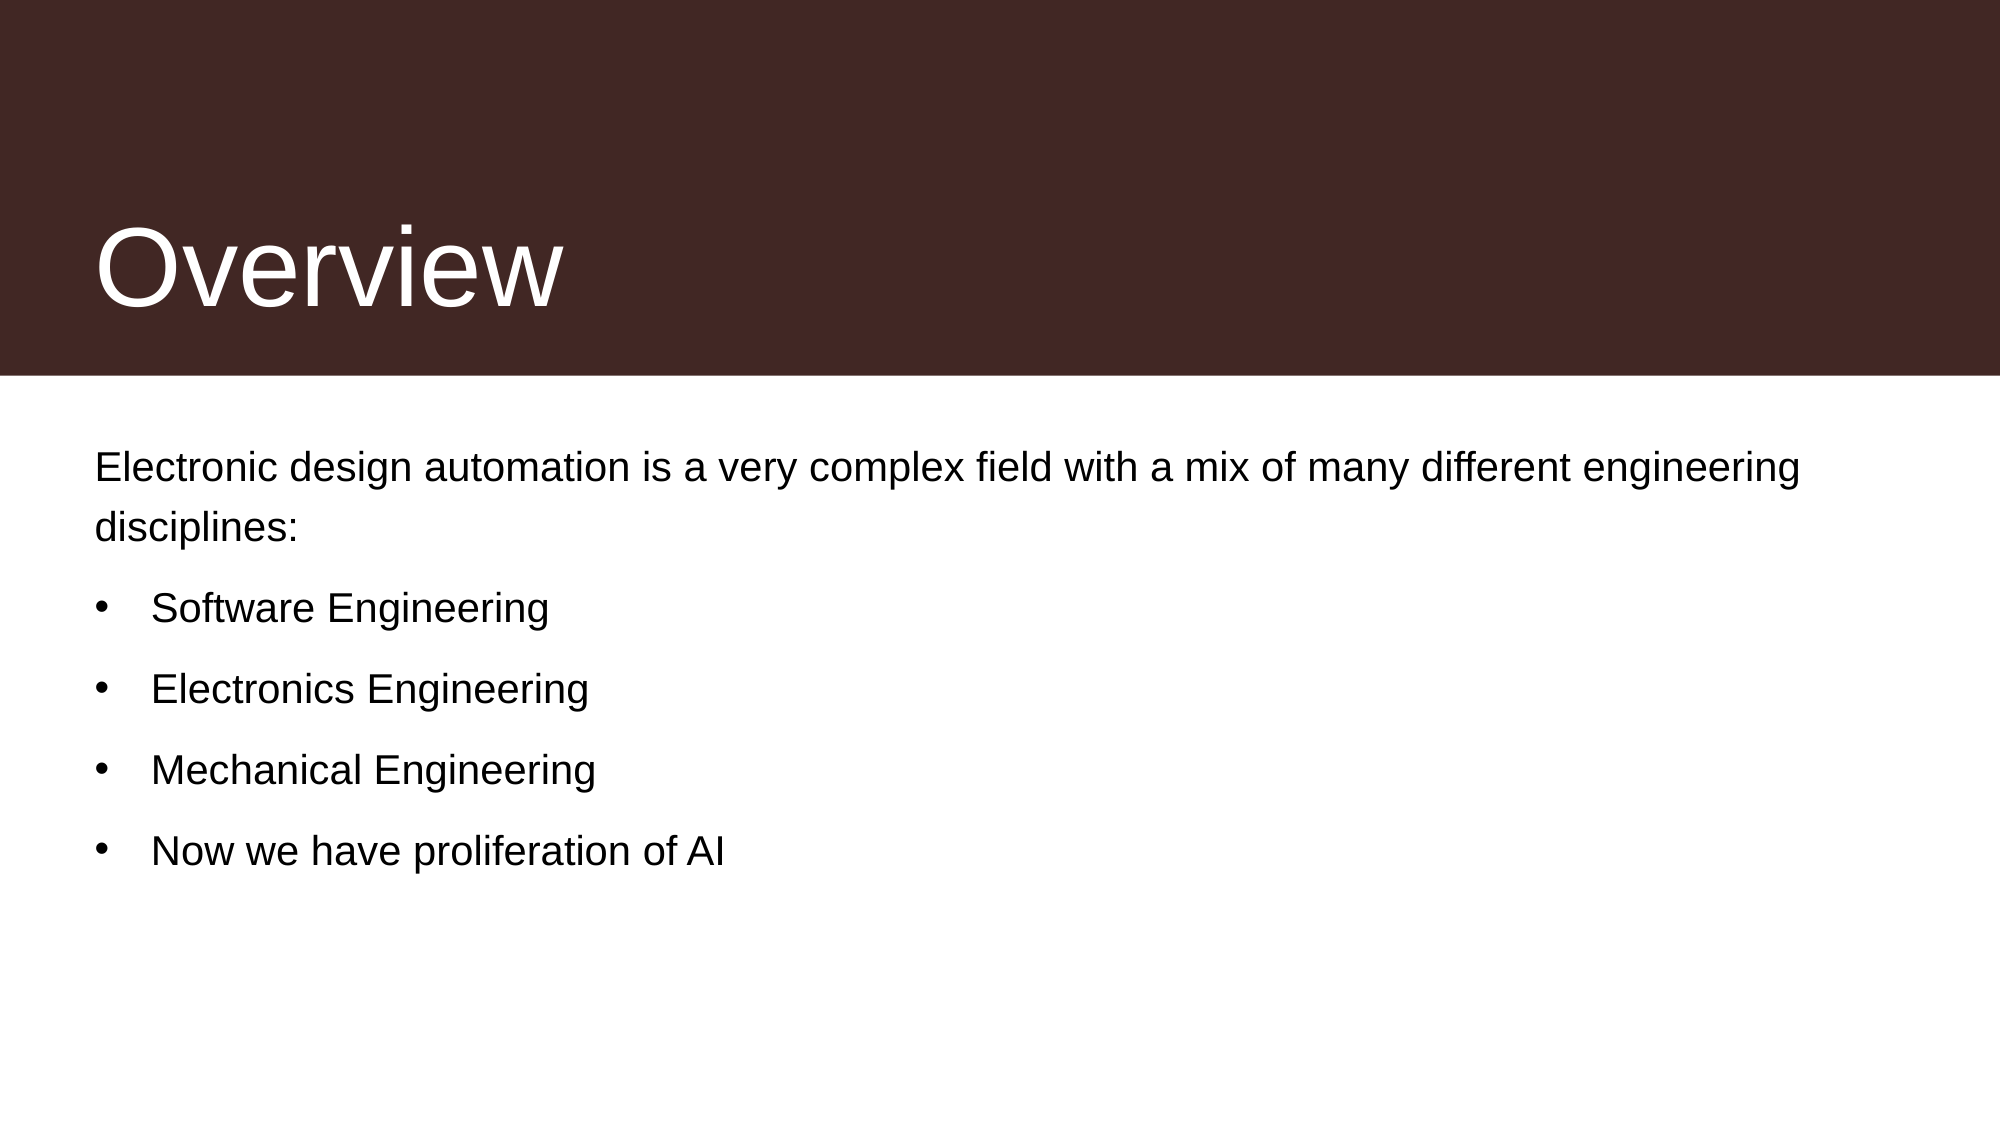

# Overview
Electronic design automation is a very complex field with a mix of many different engineering disciplines:
Software Engineering
Electronics Engineering
Mechanical Engineering
Now we have proliferation of AI